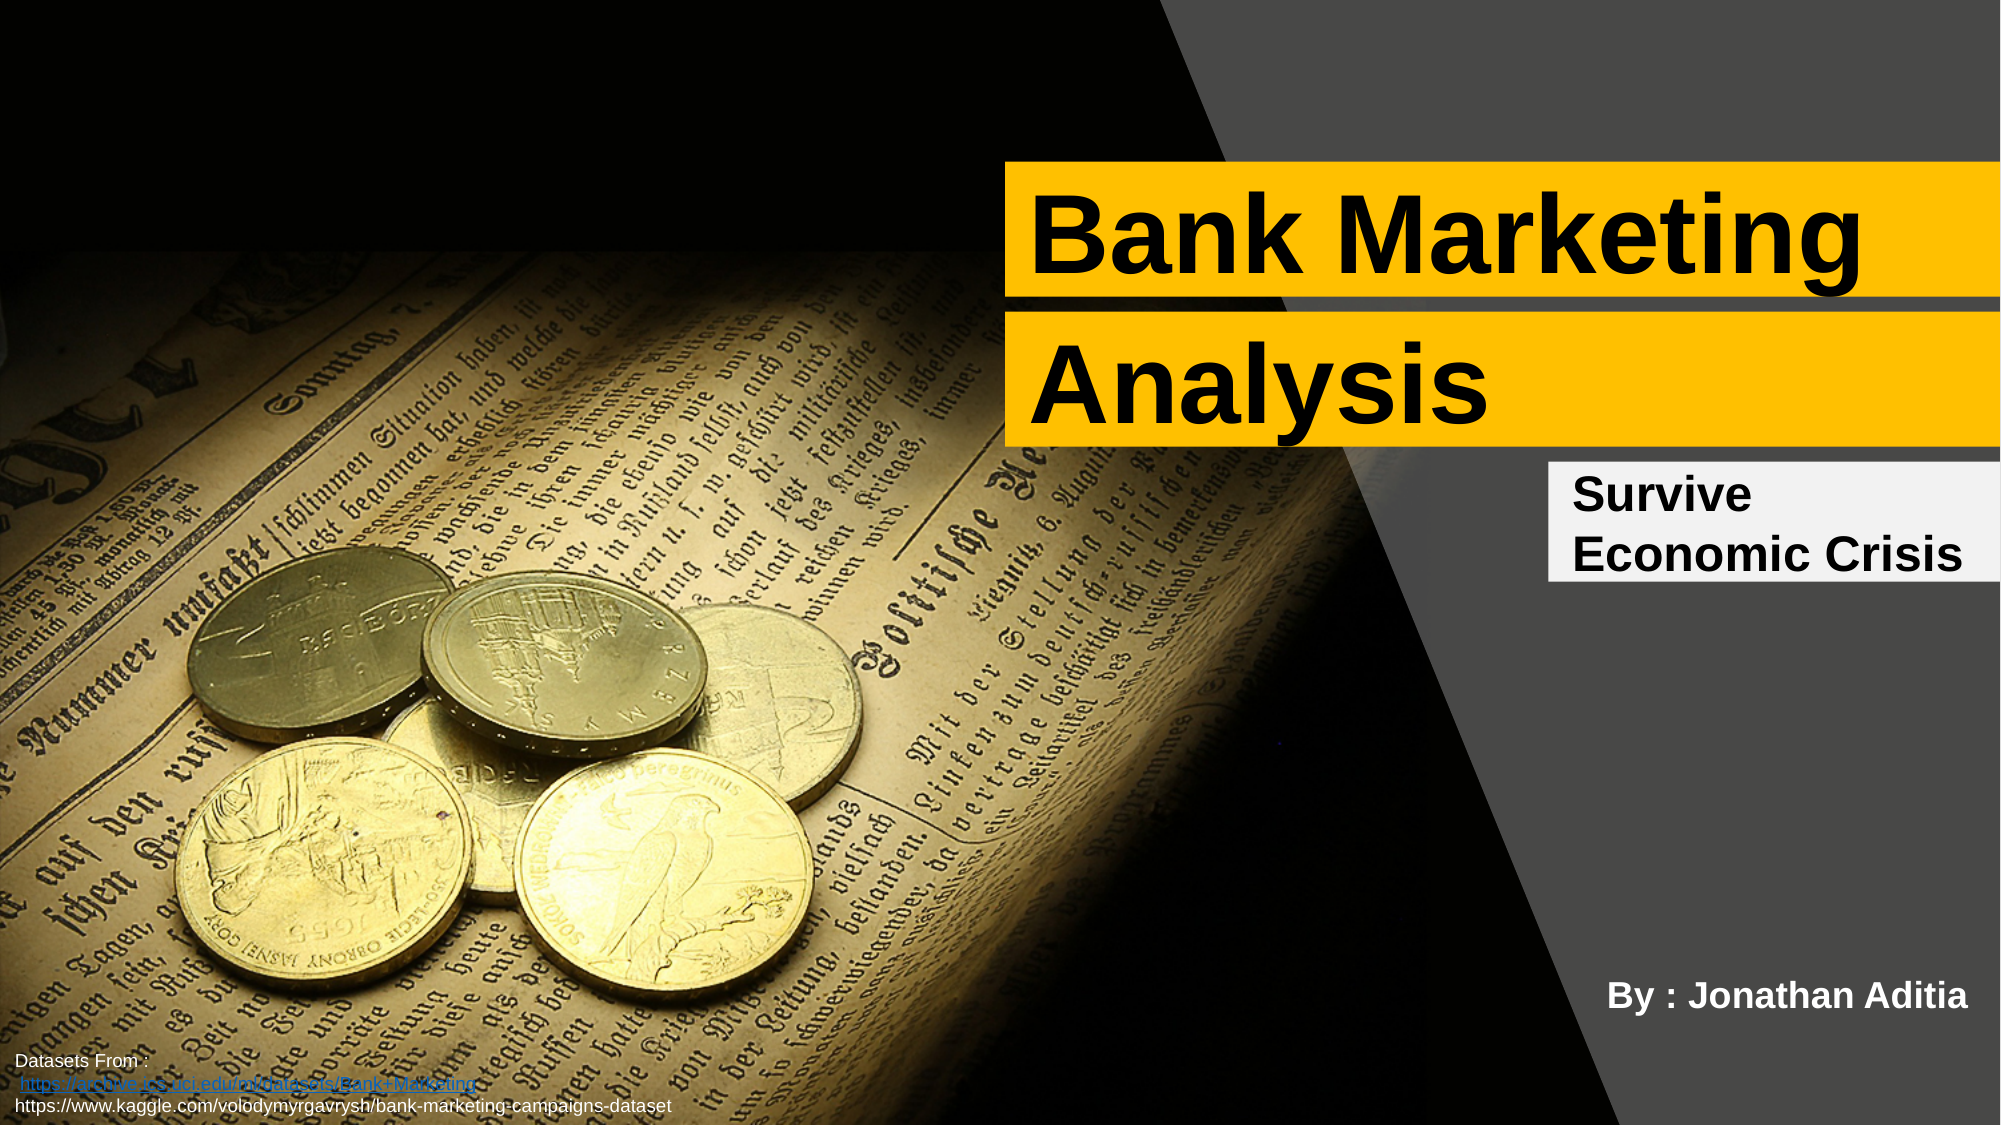

Bank Marketing
Analysis
Survive
Economic Crisis
By : Jonathan Aditia
Datasets From :
 https://archive.ics.uci.edu/ml/datasets/Bank+Marketing
https://www.kaggle.com/volodymyrgavrysh/bank-marketing-campaigns-dataset